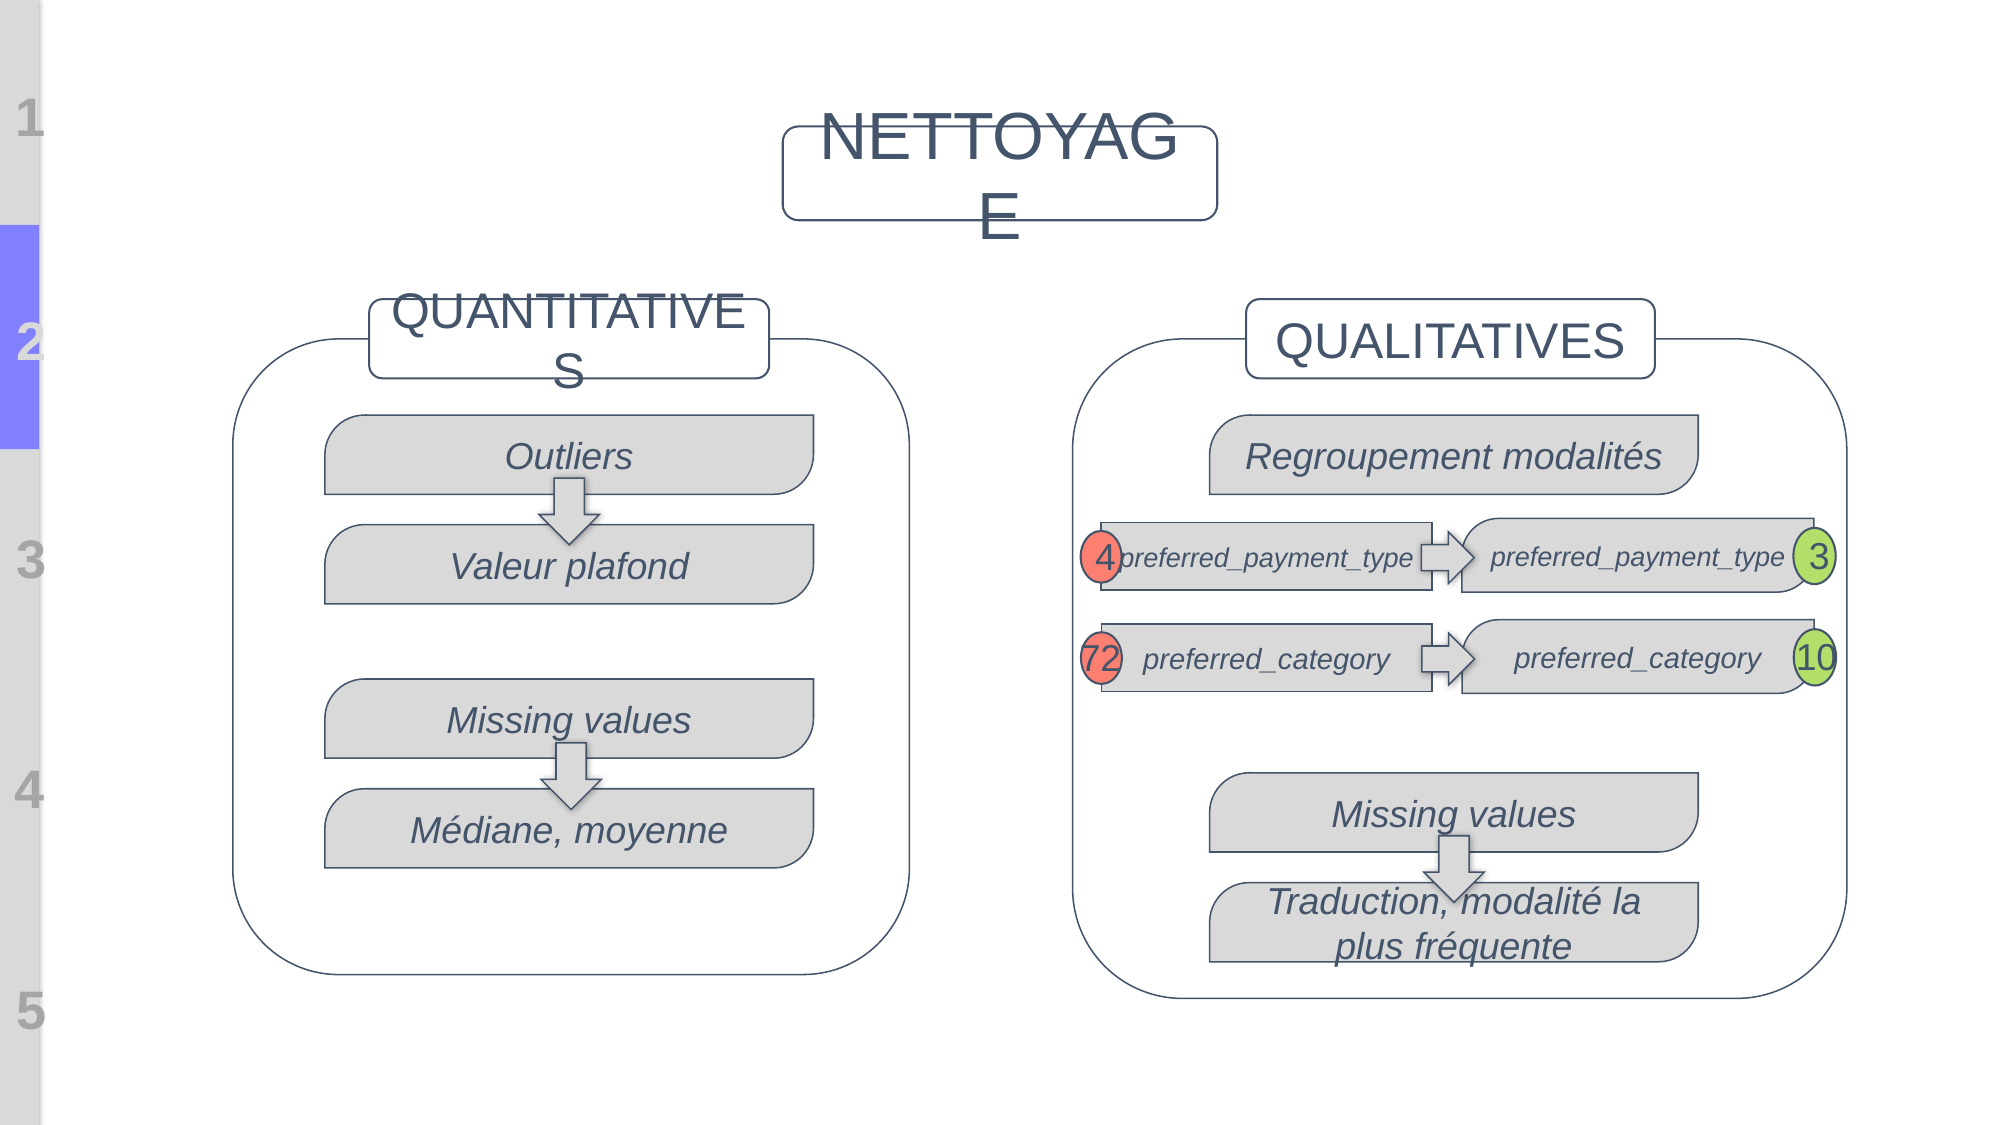

1
NETTOYAGE

2
QUANTITATIVES
QUALITATIVES

Outliers
Regroupement modalités

3
preferred_payment_type
3

preferred_payment_type
4

Valeur plafond

preferred_category
10

preferred_category
72

Missing values

4
Missing values
Médiane, moyenne

Traduction, modalité la plus fréquente
5